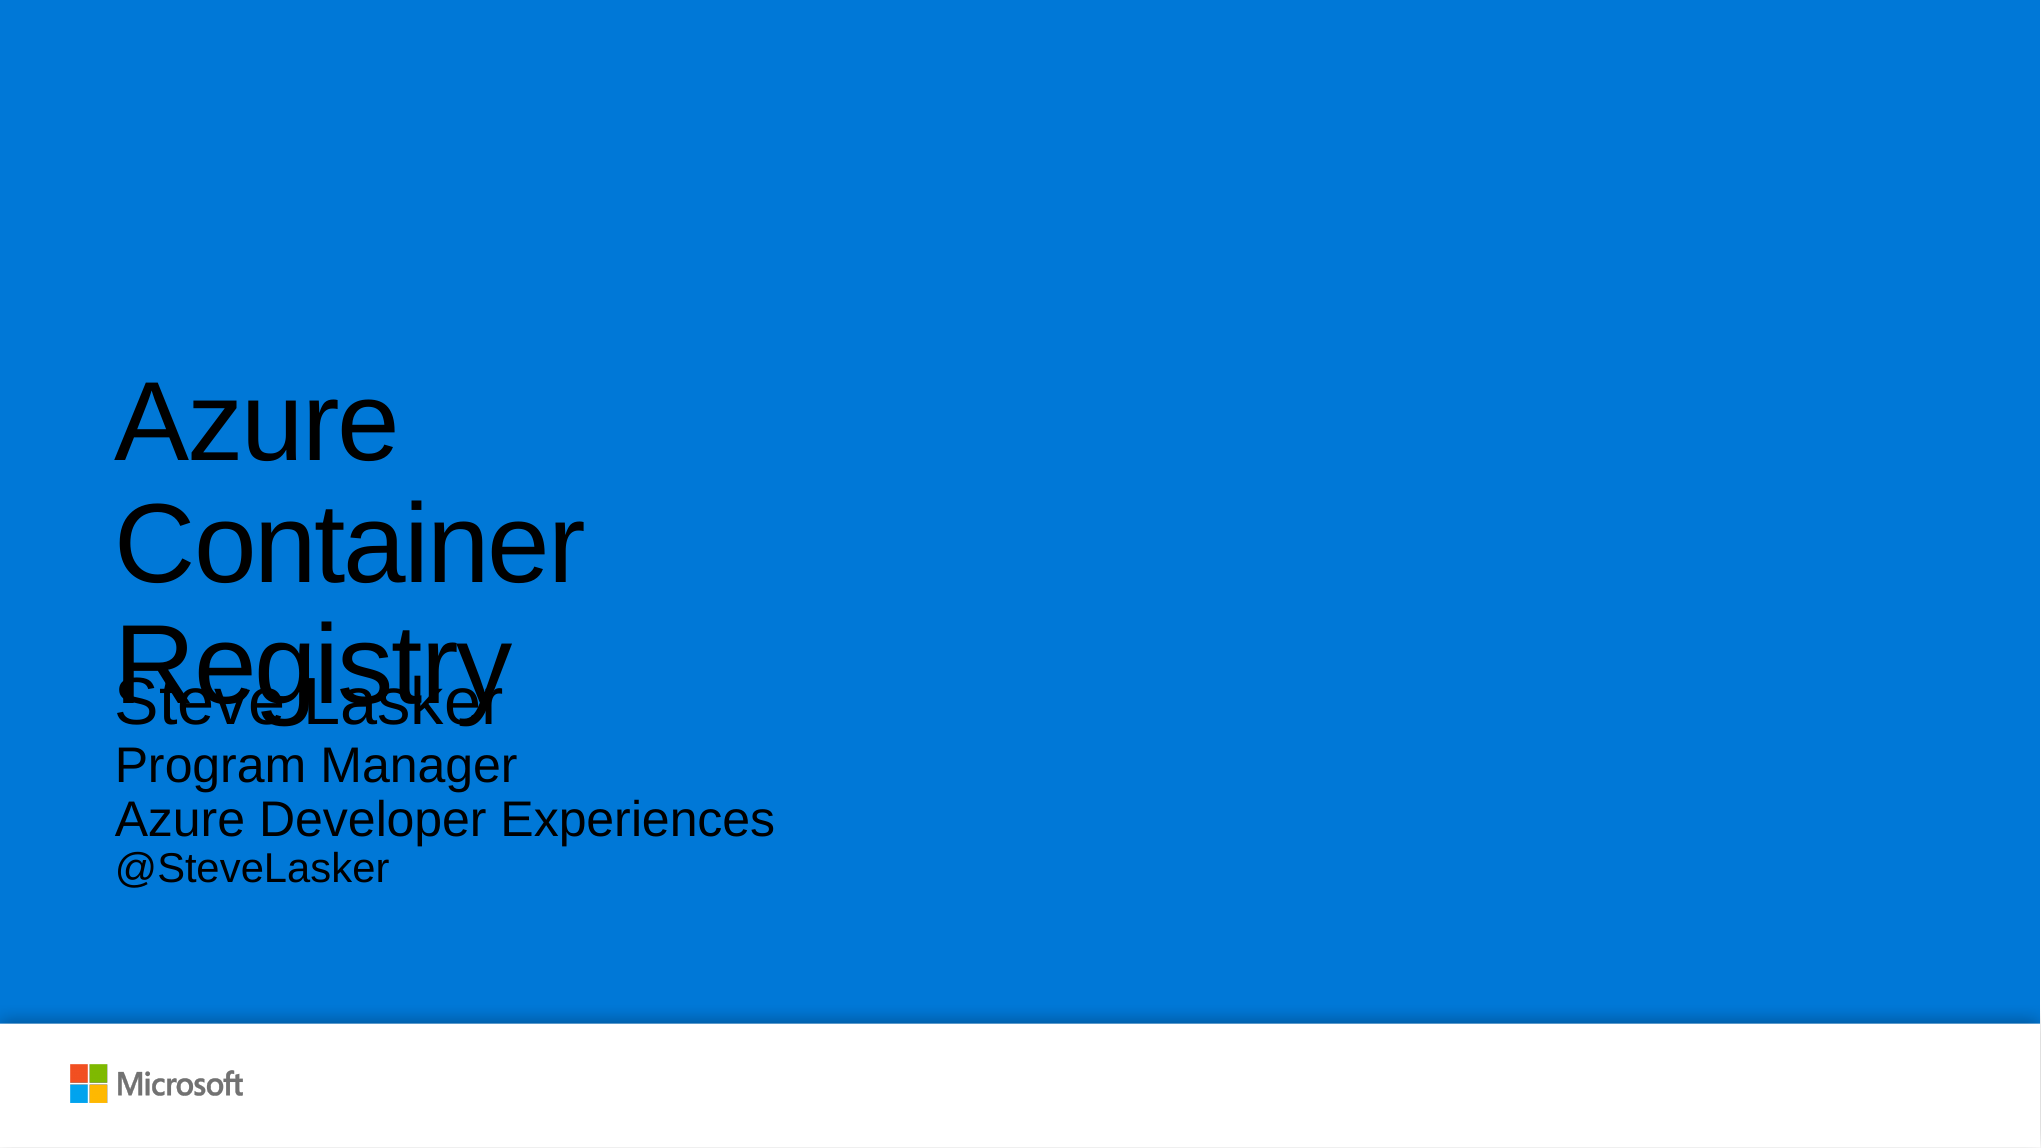

# Azure Container Registry
Steve Lasker
Program Manager
Azure Developer Experiences
@SteveLasker